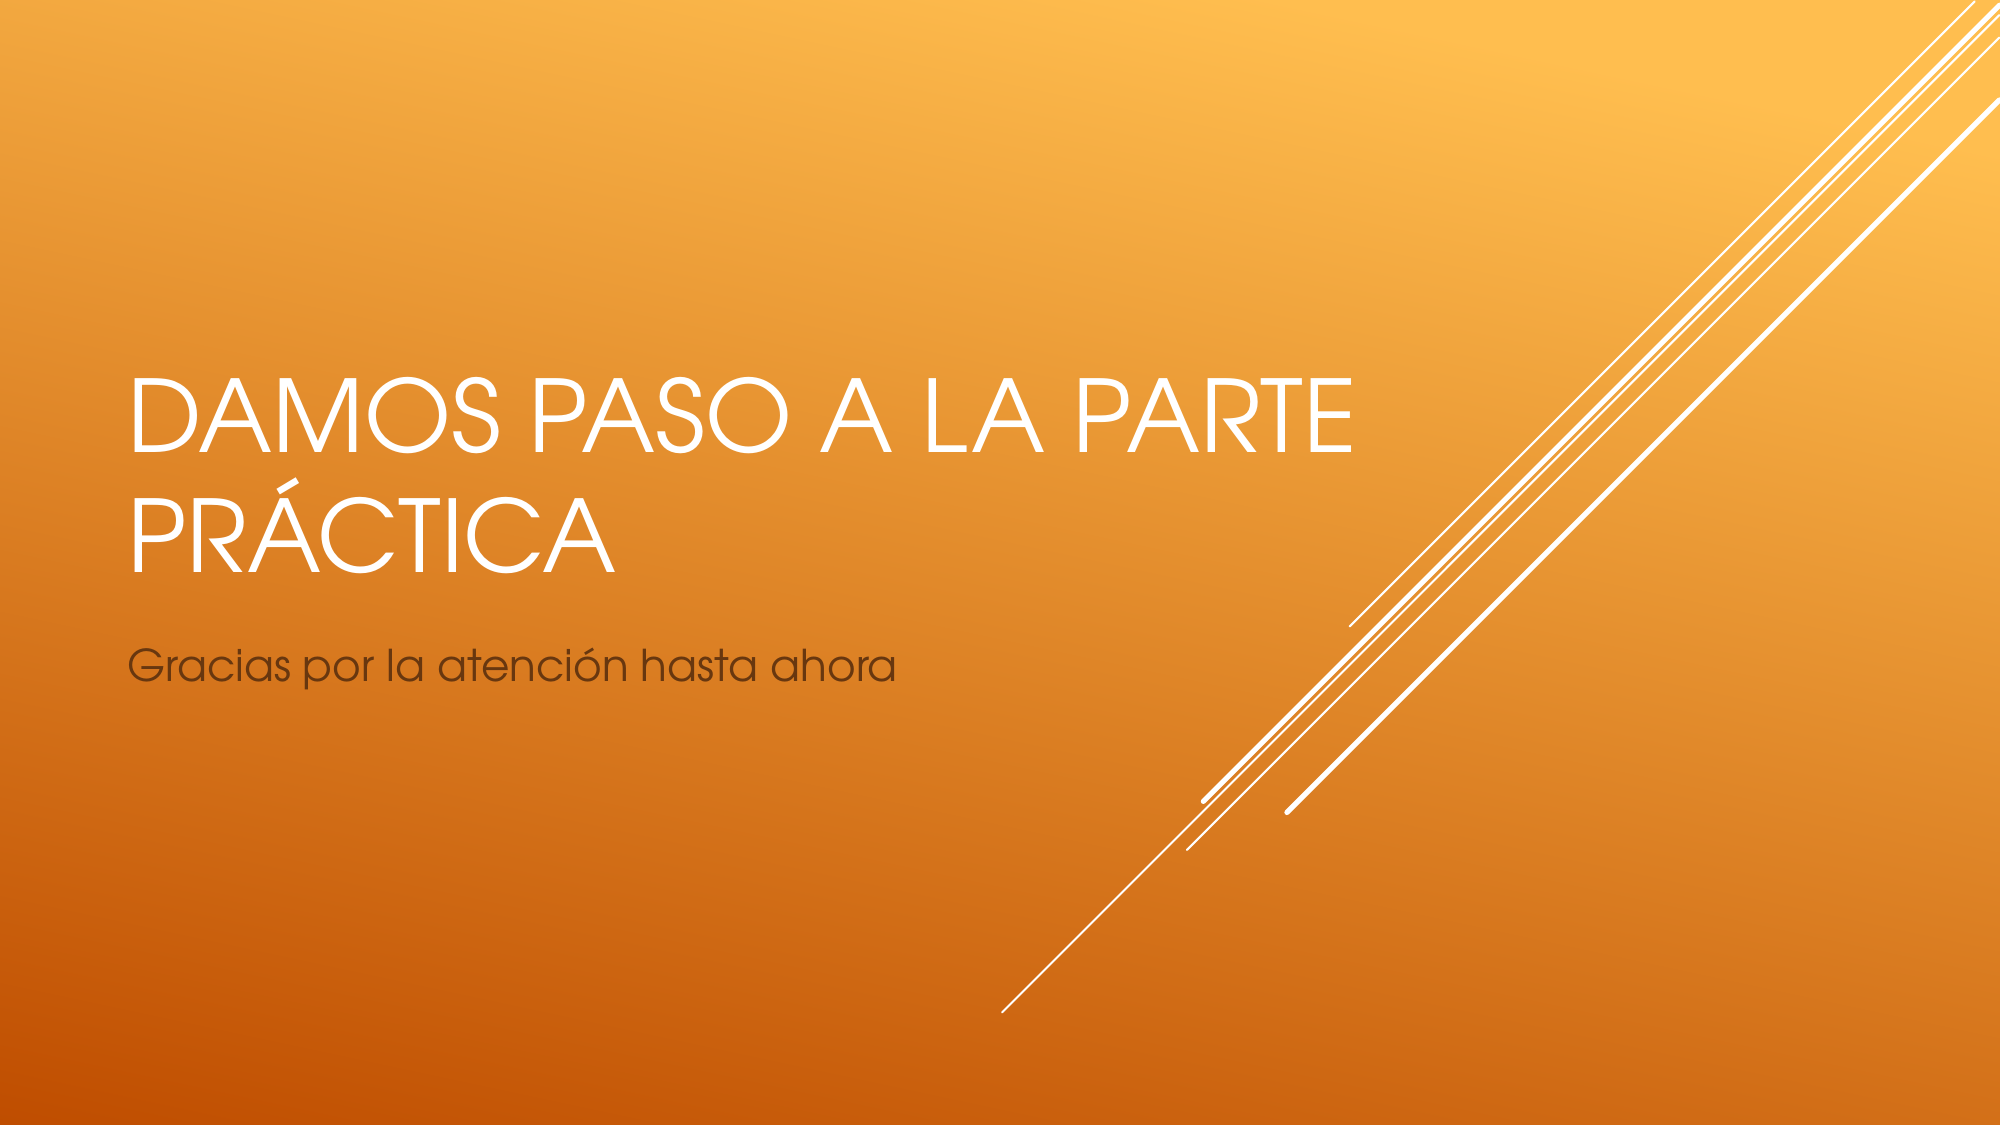

# Damos paso a la parte práctica
Gracias por la atención hasta ahora